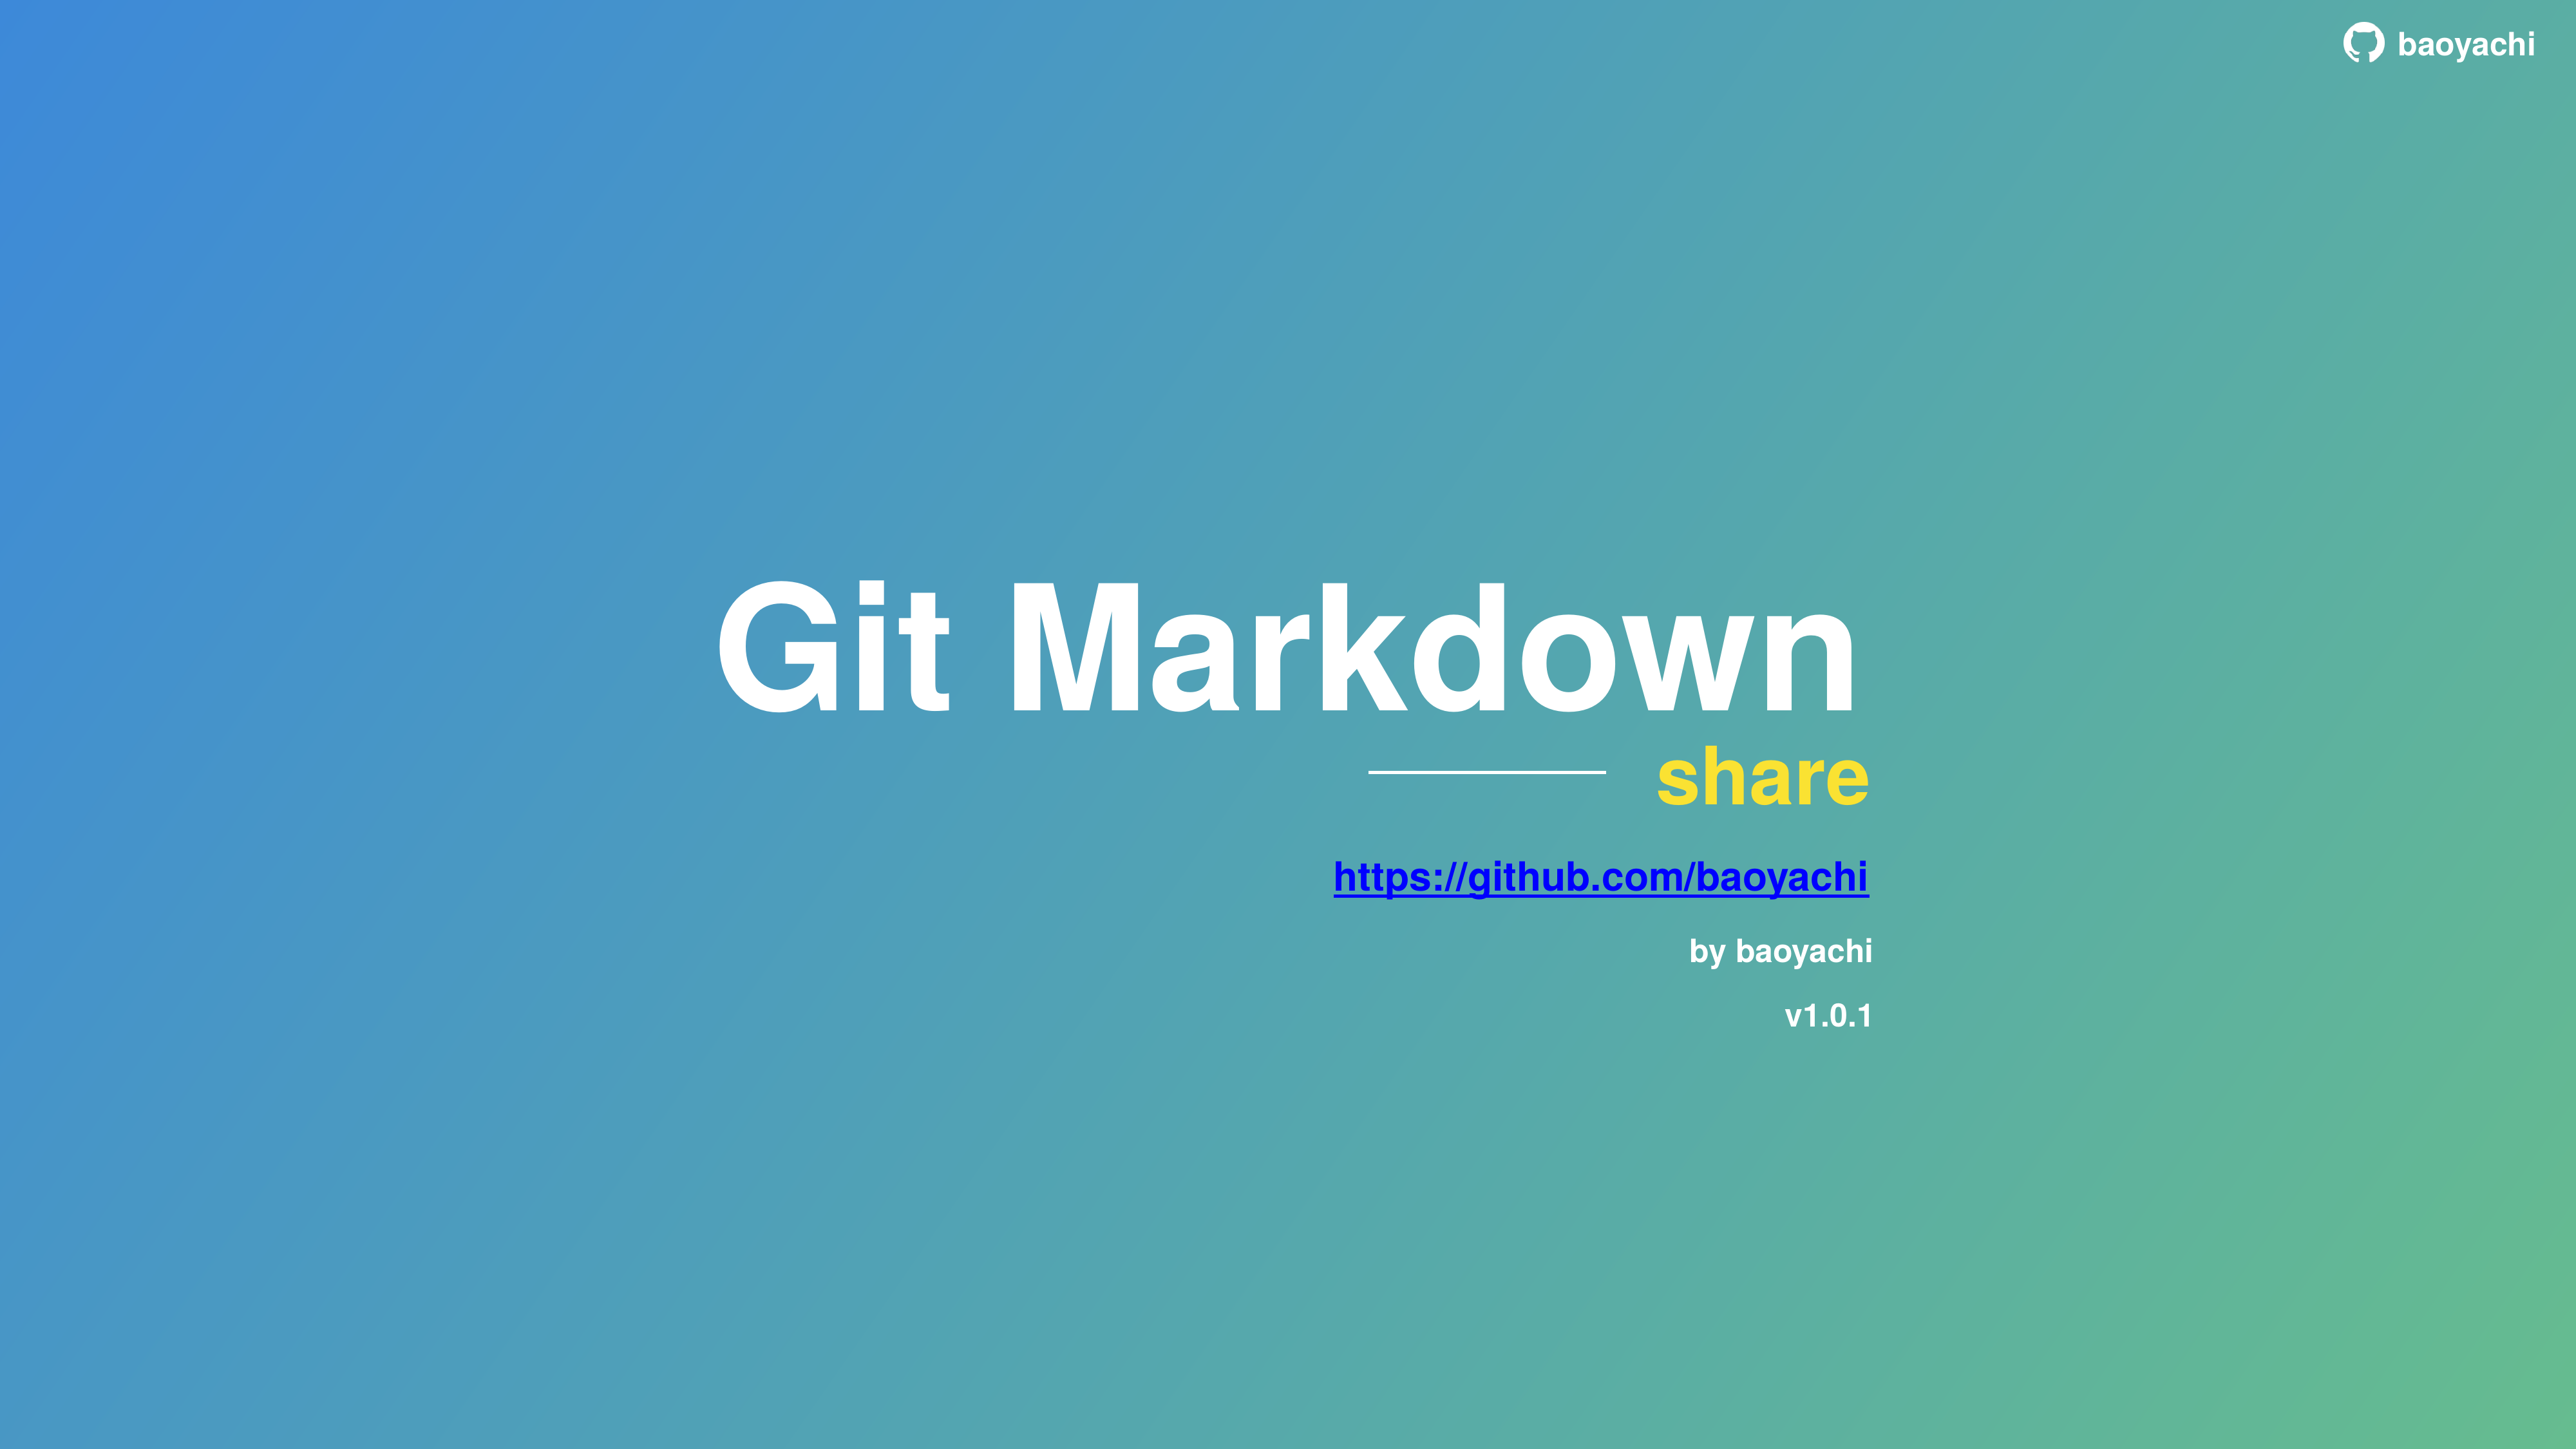

Git Markdown

share
https://github.com/baoyachi
by baoyachi
v1.0.1